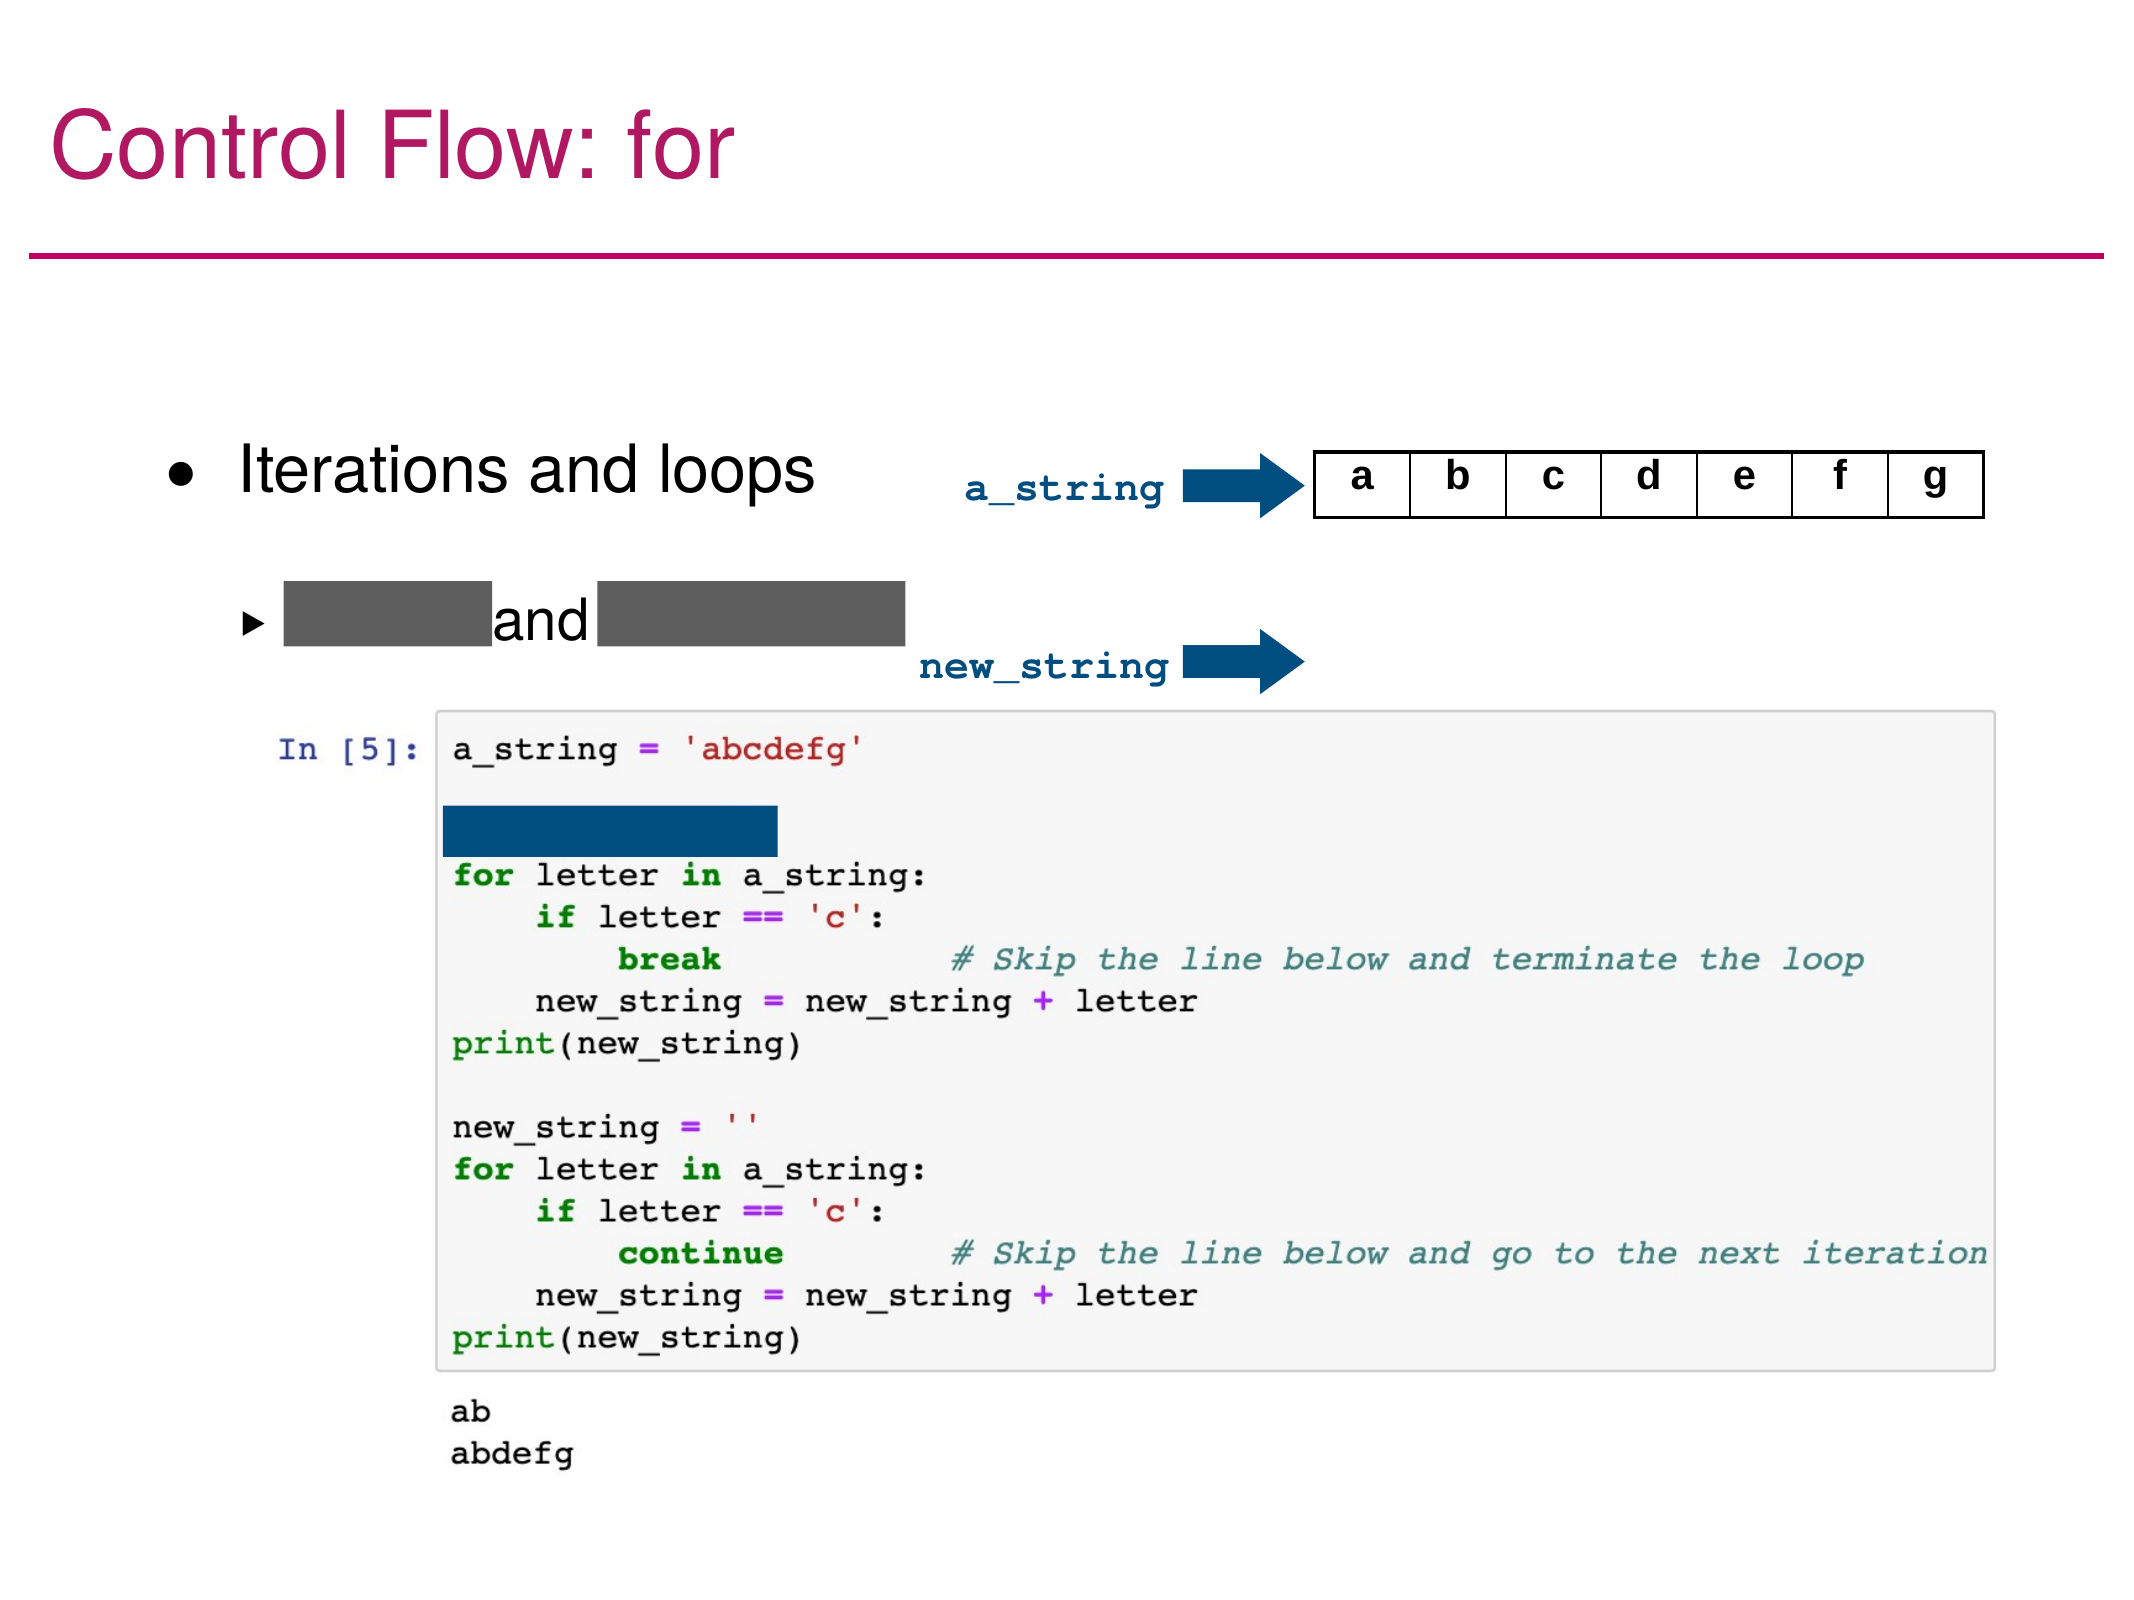

# Control Flow: for

Iterations and loops
| a | b | c | d | e | f | g |
| --- | --- | --- | --- | --- | --- | --- |

a_string
‣
break

continue

and

new_string